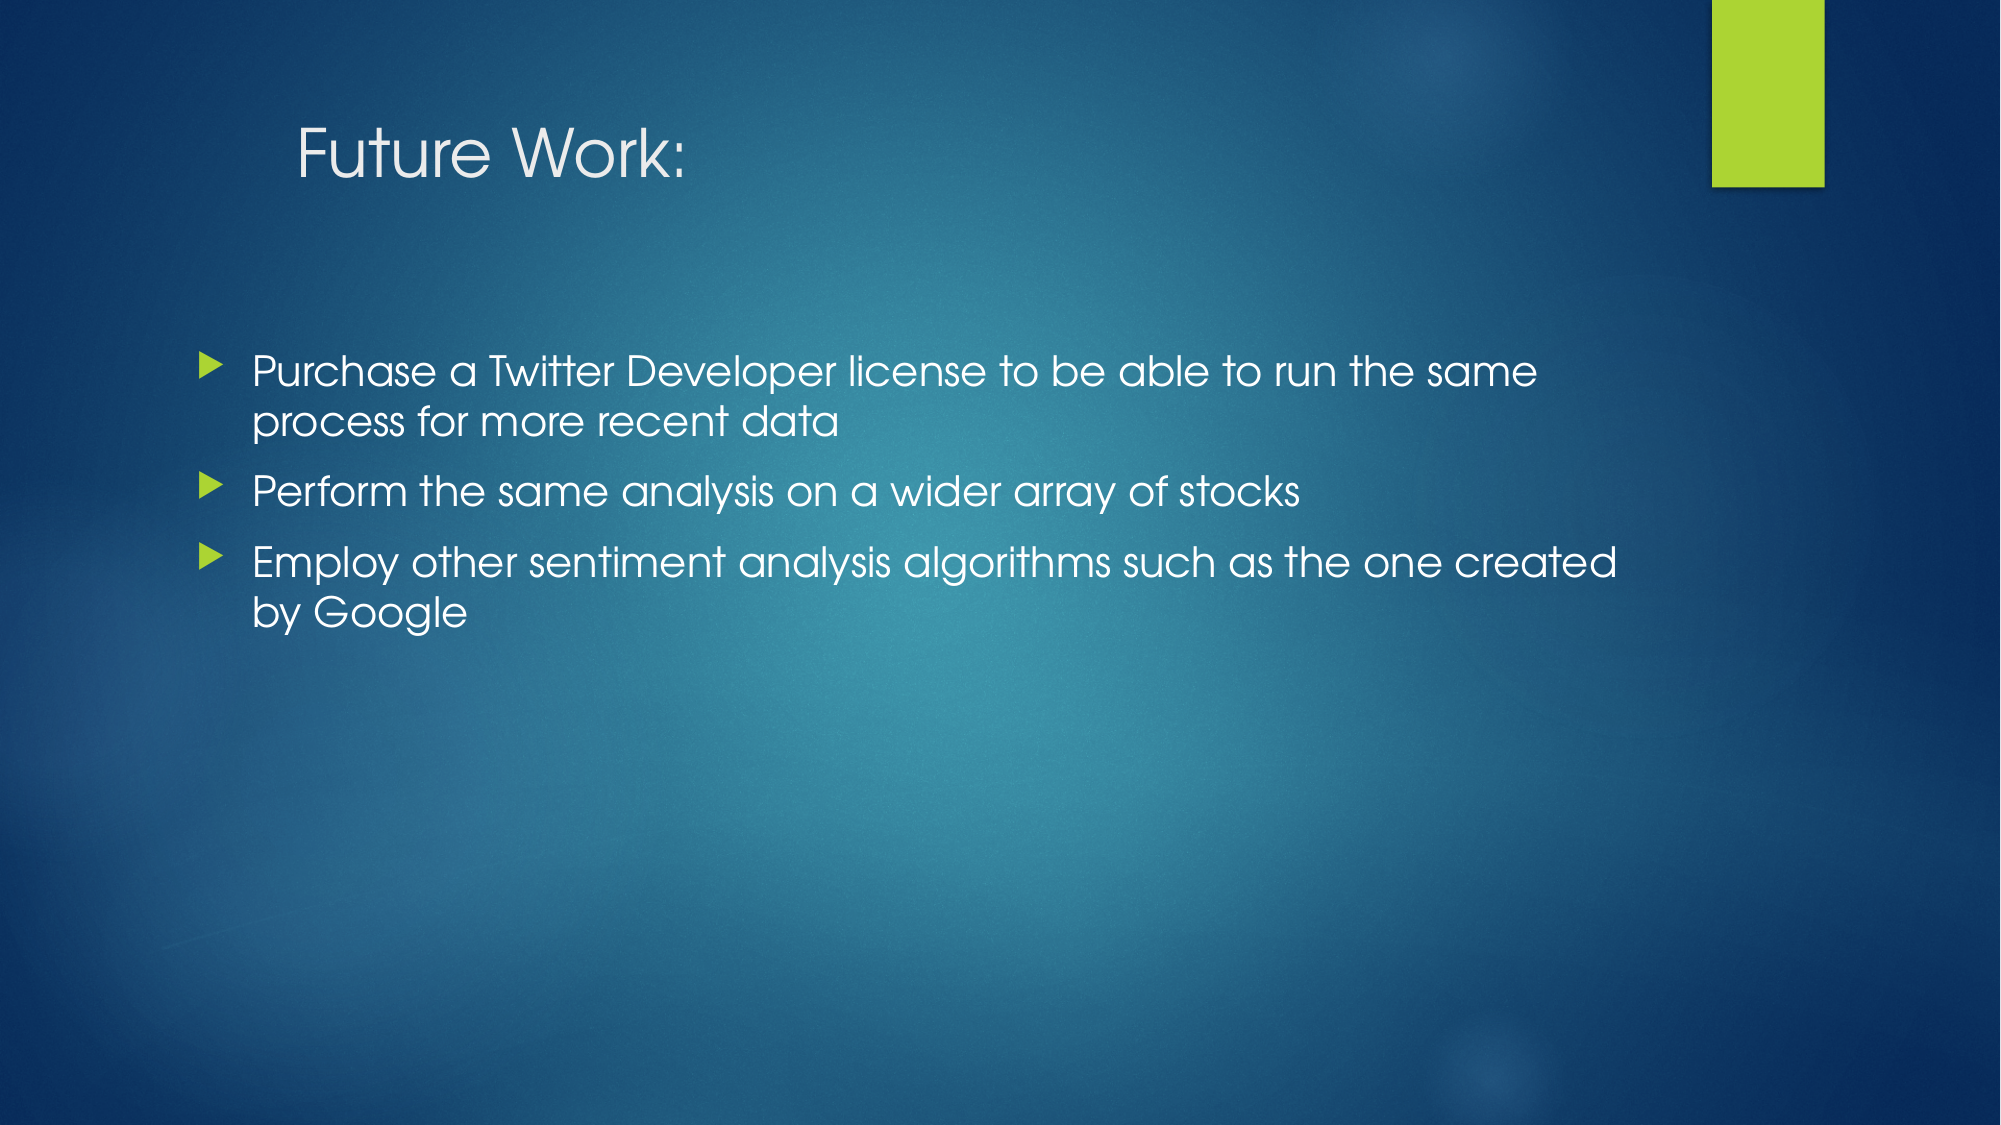

# Future Work:
Purchase a Twitter Developer license to be able to run the same process for more recent data
Perform the same analysis on a wider array of stocks
Employ other sentiment analysis algorithms such as the one created by Google